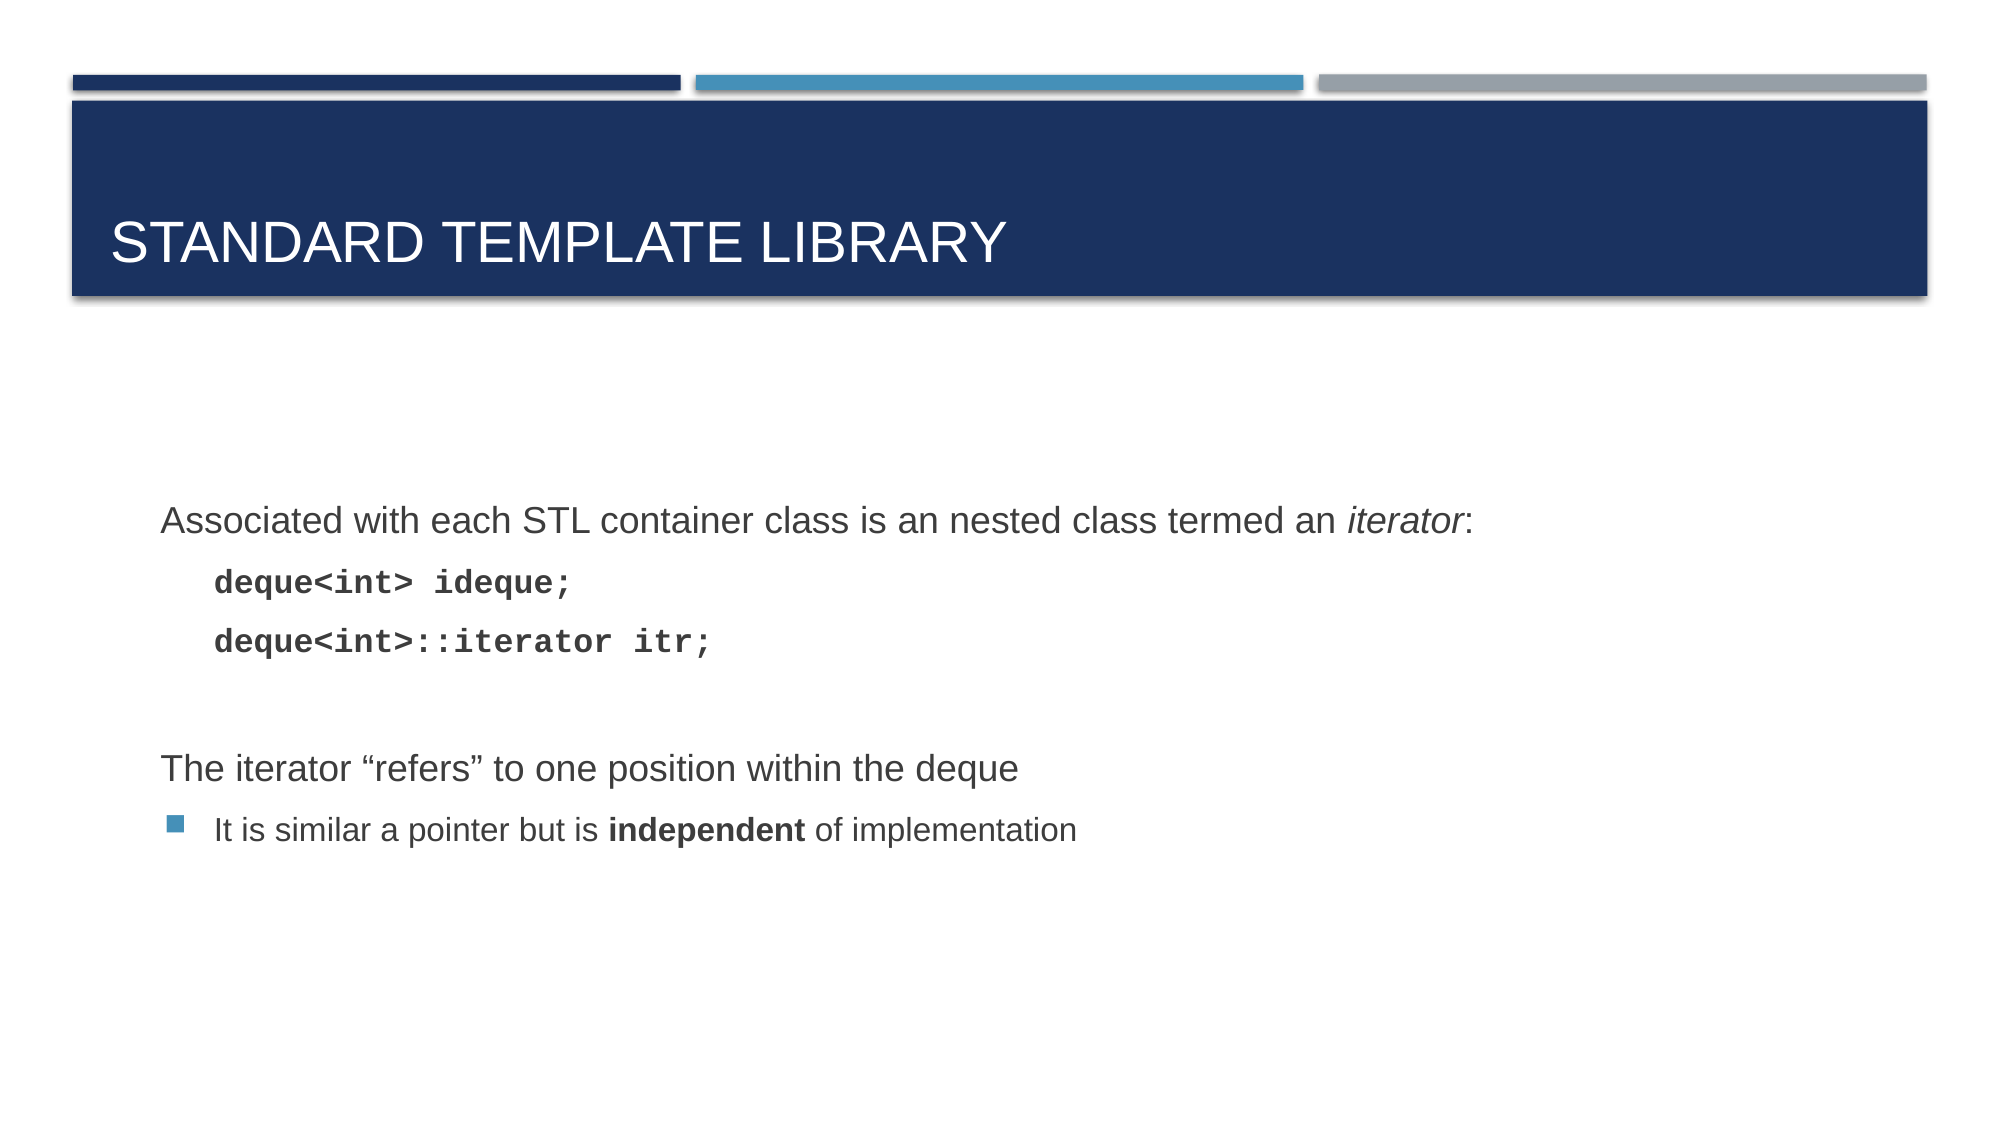

# Standard Template Library
	Associated with each STL container class is an nested class termed an iterator:
	deque<int> ideque;
	deque<int>::iterator itr;

	The iterator “refers” to one position within the deque
It is similar a pointer but is independent of implementation